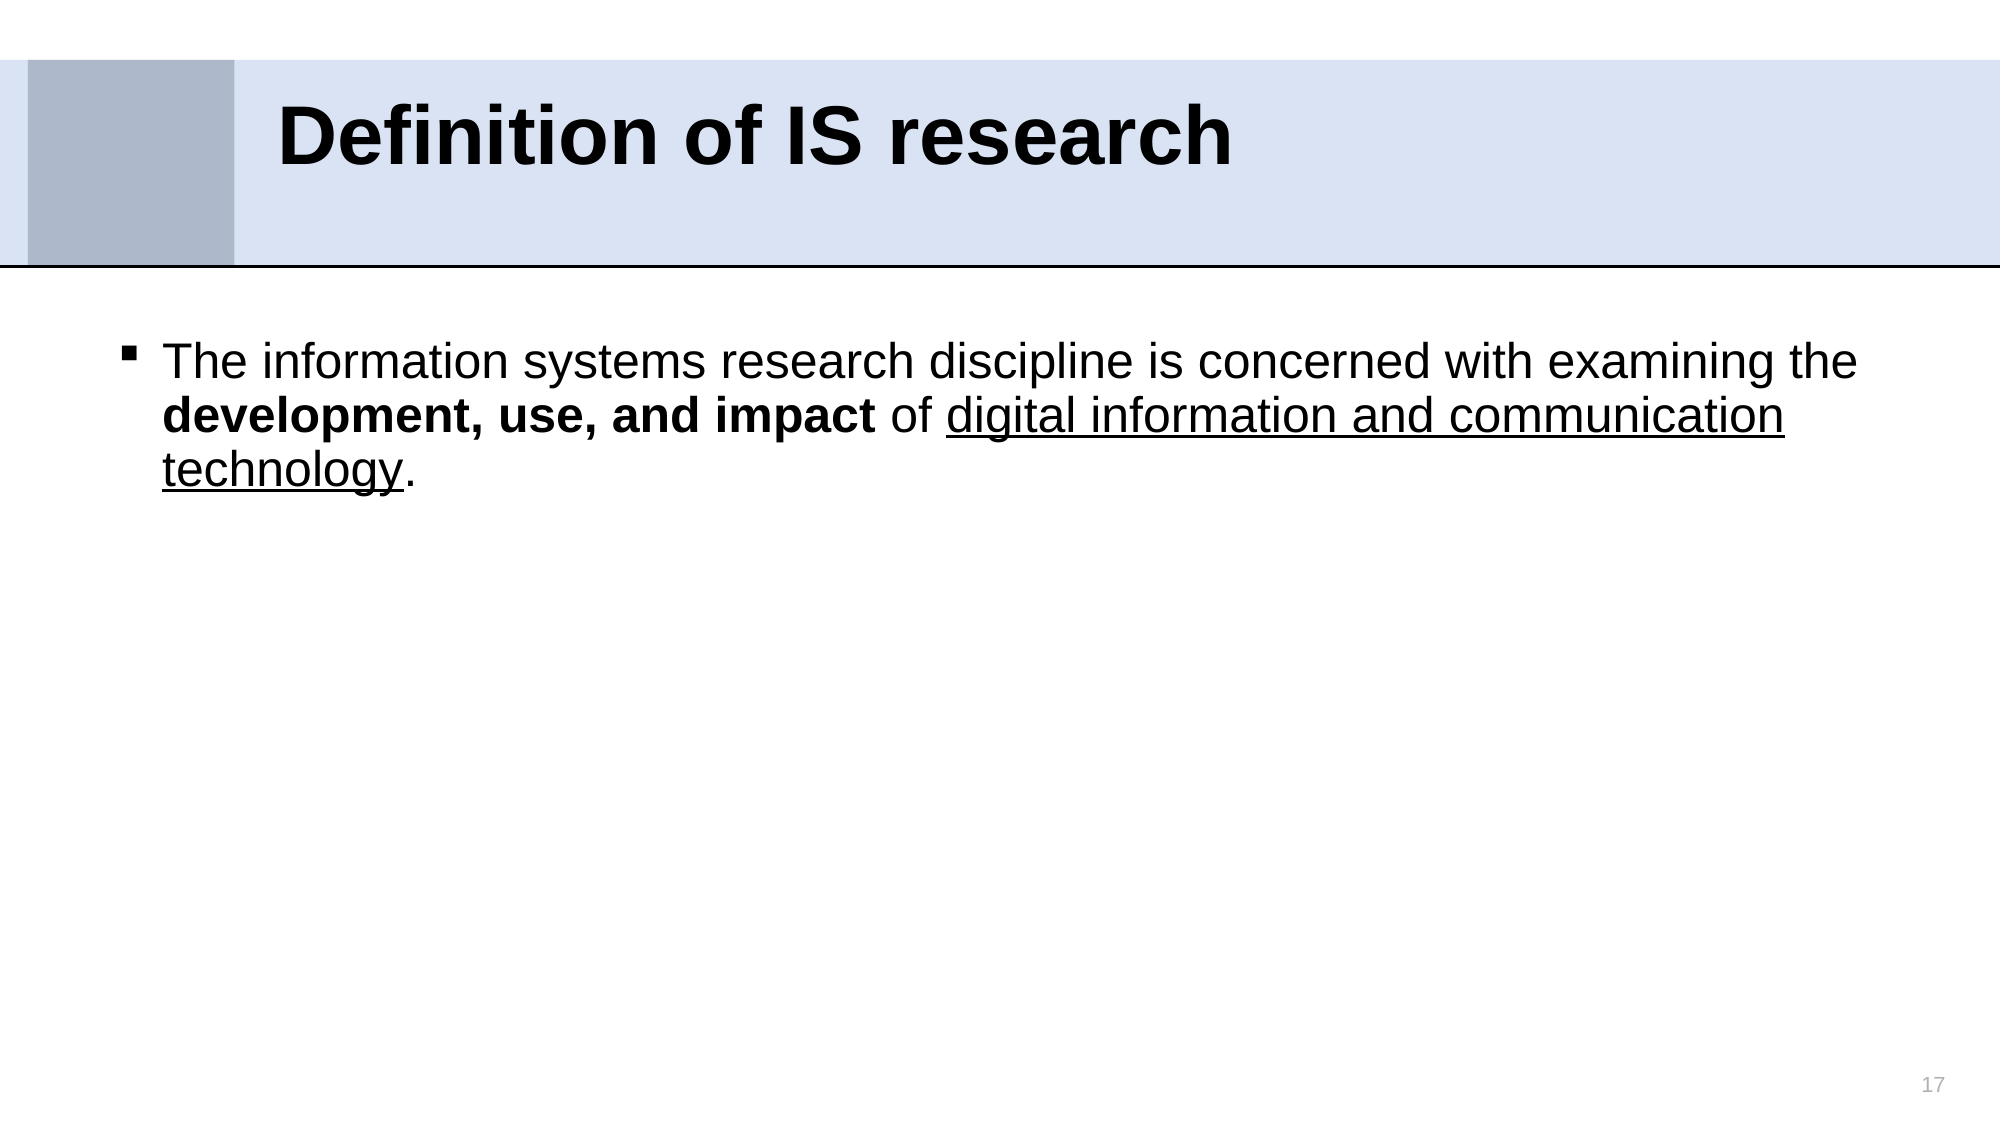

# Definition of IS research

The information systems research discipline is concerned with examining the development, use, and impact of digital information and communication technology.
17